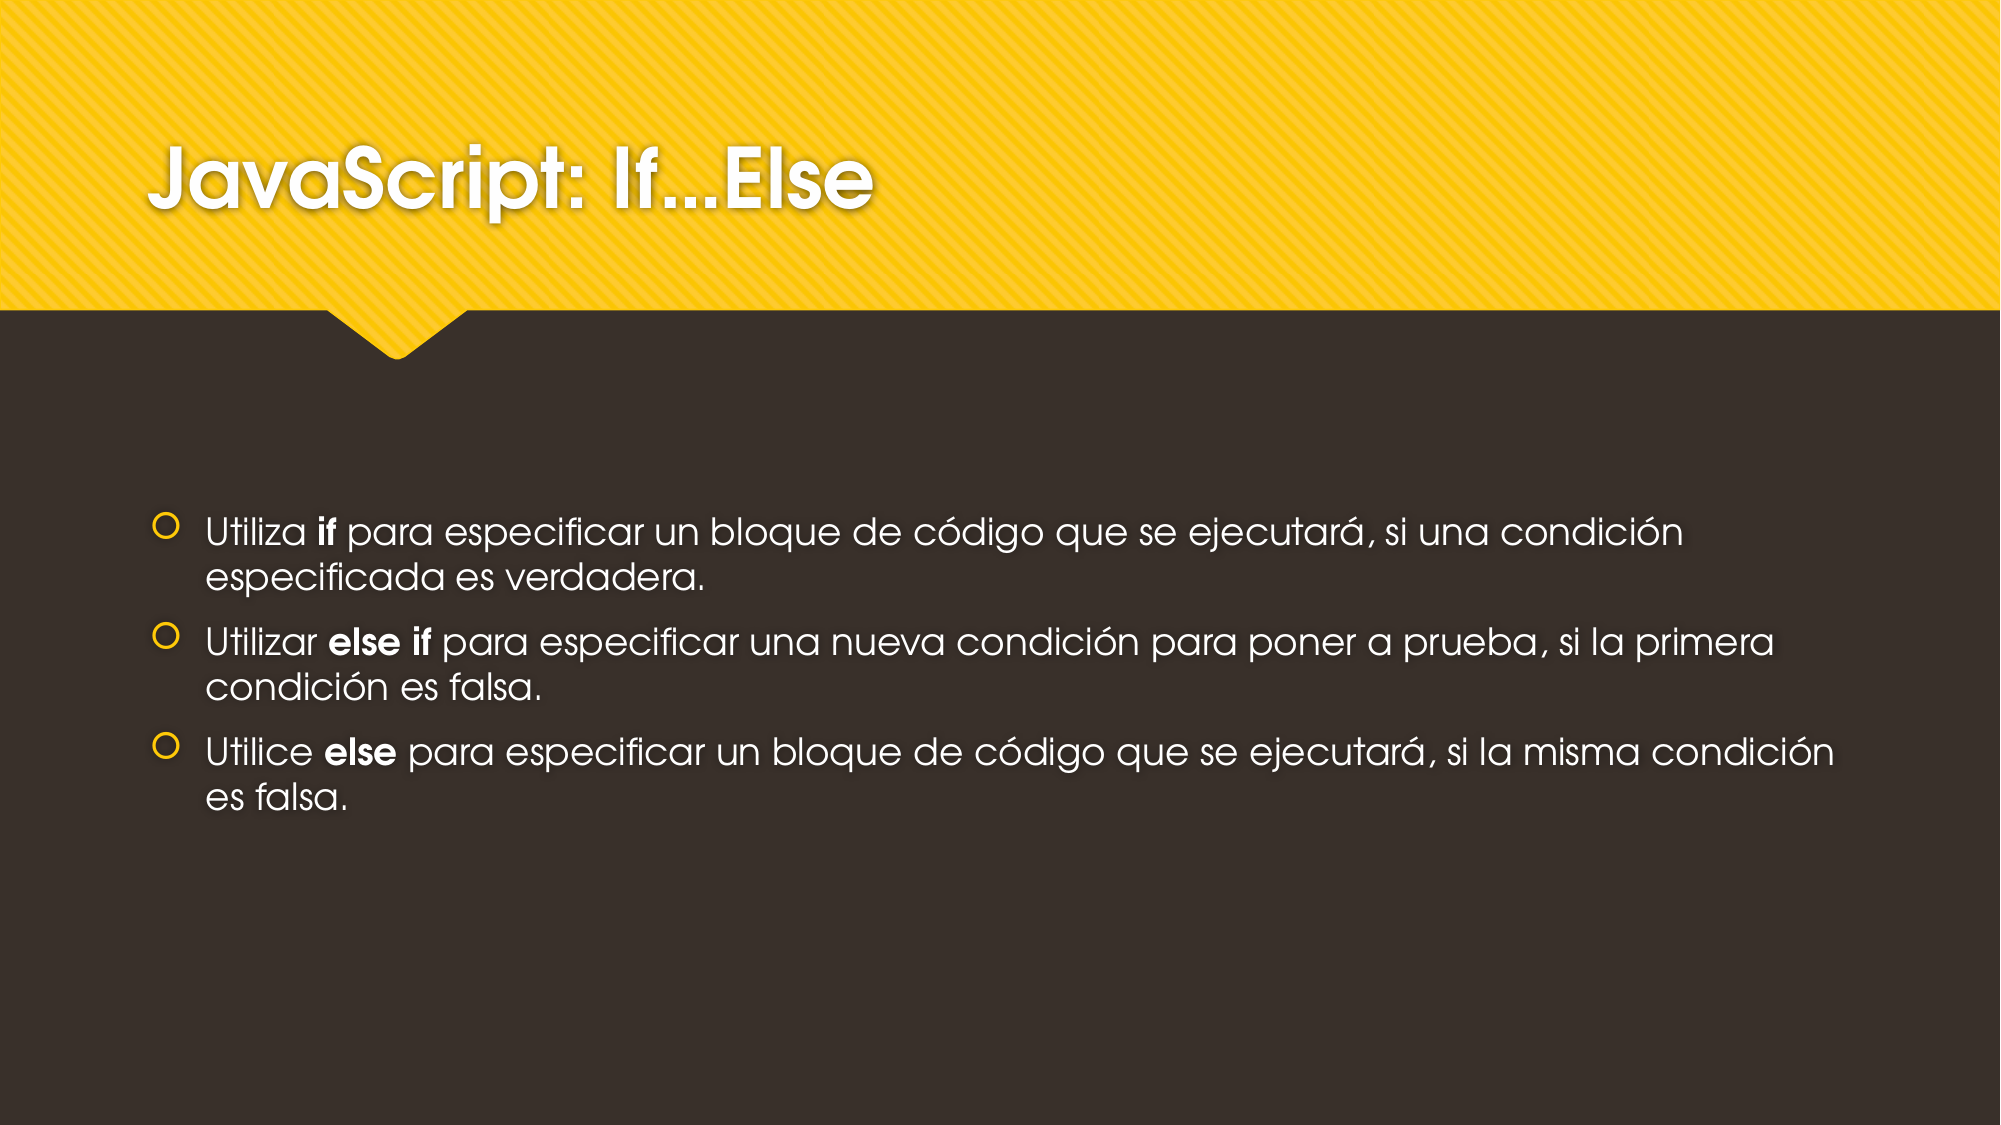

# JavaScript: If…Else
Utiliza if para especificar un bloque de código que se ejecutará, si una condición especificada es verdadera.
Utilizar else if para especificar una nueva condición para poner a prueba, si la primera condición es falsa.
Utilice else para especificar un bloque de código que se ejecutará, si la misma condición es falsa.